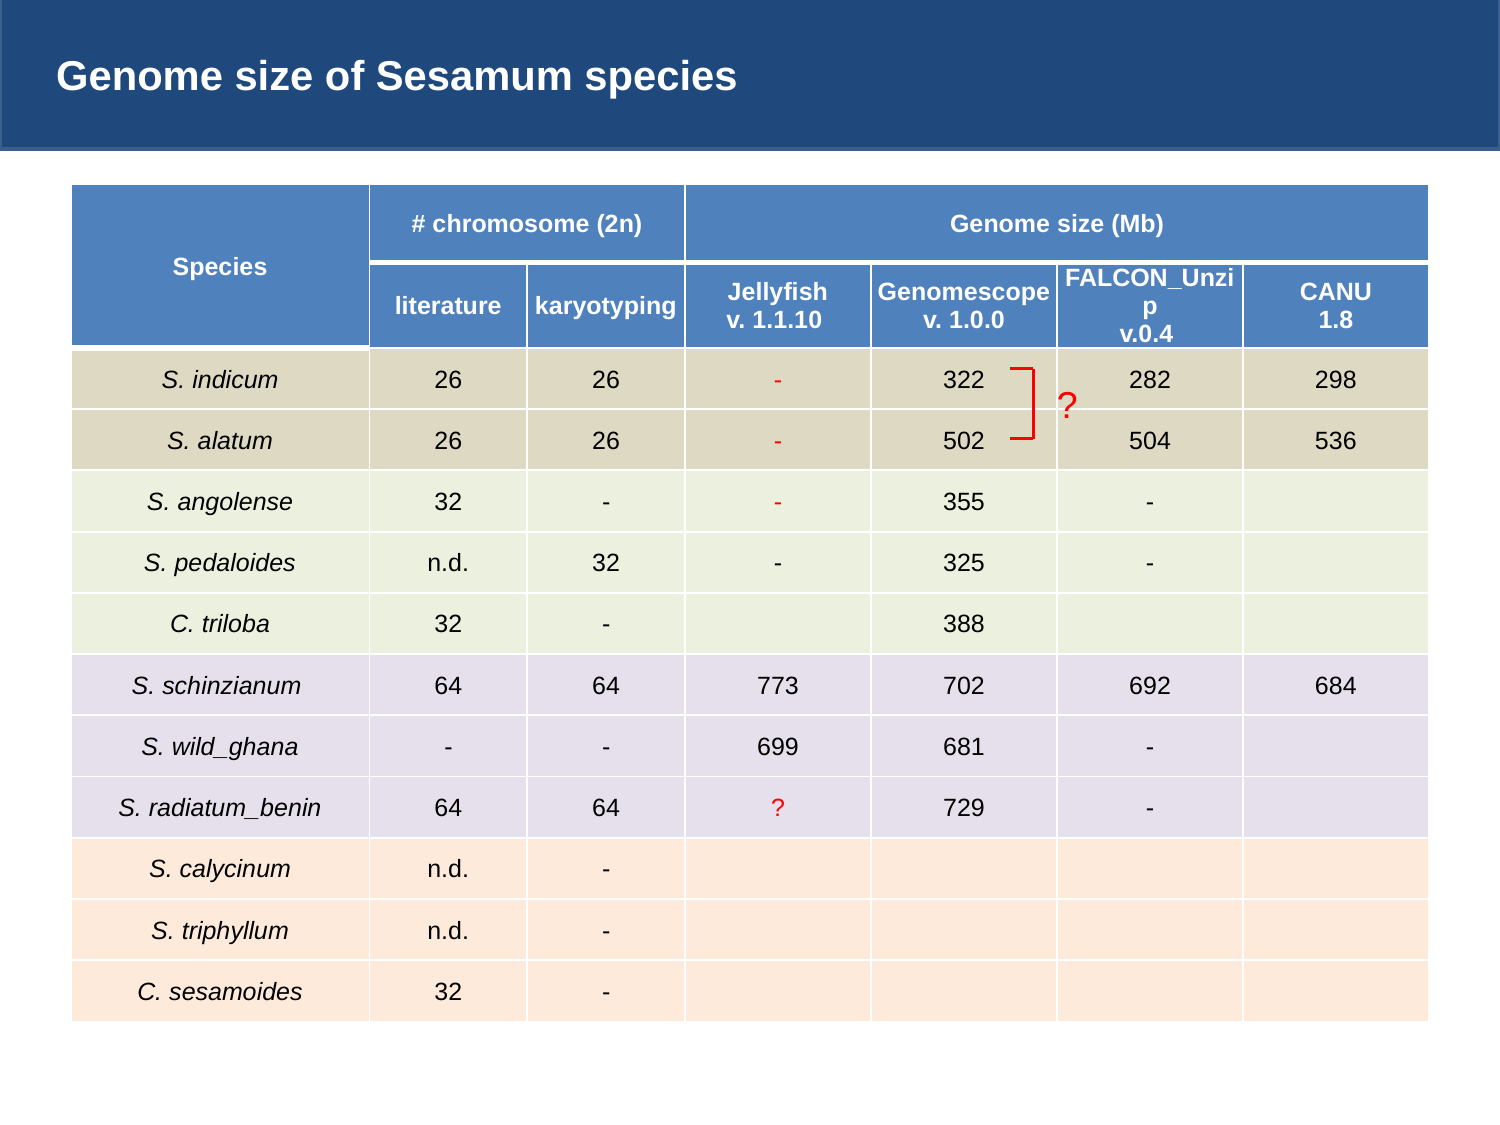

Genome size of Sesamum species
| Species | # chromosome (2n) |  | Genome size (Mb) |  |  |  |
| --- | --- | --- | --- | --- | --- | --- |
|  | literature | karyotyping | Jellyfish v. 1.1.10 | Genomescope v. 1.0.0 | FALCON\_Unzip v.0.4 | CANU 1.8 |
| S. indicum | 26 | 26 | - | 322 | 282 | 298 |
| S. alatum | 26 | 26 | - | 502 | 504 | 536 |
| S. angolense | 32 | - | - | 355 | - |  |
| S. pedaloides | n.d. | 32 | - | 325 | - |  |
| C. triloba | 32 | - |  | 388 |  |  |
| S. schinzianum | 64 | 64 | 773 | 702 | 692 | 684 |
| S. wild\_ghana | - | - | 699 | 681 | - |  |
| S. radiatum\_benin | 64 | 64 | ? | 729 | - |  |
| S. calycinum | n.d. | - |  |  |  |  |
| S. triphyllum | n.d. | - |  |  |  |  |
| C. sesamoides | 32 | - |  |  |  |  |
?